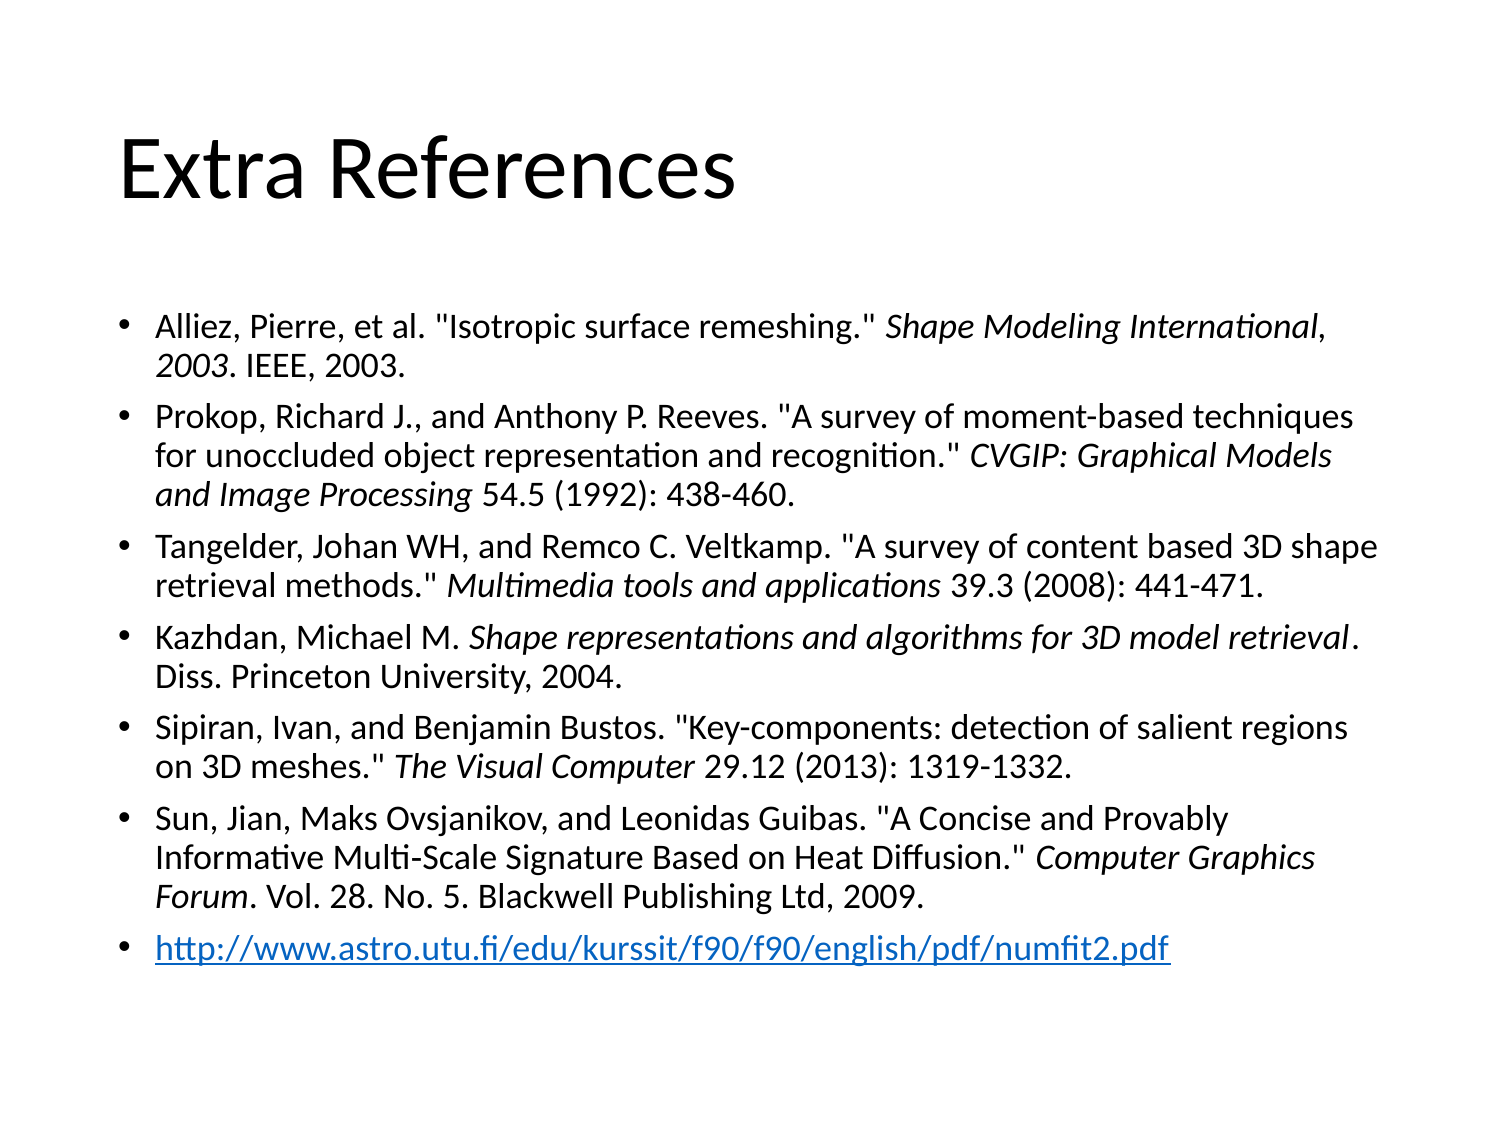

# Extra References
Alliez, Pierre, et al. "Isotropic surface remeshing." Shape Modeling International, 2003. IEEE, 2003.
Prokop, Richard J., and Anthony P. Reeves. "A survey of moment-based techniques for unoccluded object representation and recognition." CVGIP: Graphical Models and Image Processing 54.5 (1992): 438-460.
Tangelder, Johan WH, and Remco C. Veltkamp. "A survey of content based 3D shape retrieval methods." Multimedia tools and applications 39.3 (2008): 441-471.
Kazhdan, Michael M. Shape representations and algorithms for 3D model retrieval. Diss. Princeton University, 2004.
Sipiran, Ivan, and Benjamin Bustos. "Key-components: detection of salient regions on 3D meshes." The Visual Computer 29.12 (2013): 1319-1332.
Sun, Jian, Maks Ovsjanikov, and Leonidas Guibas. "A Concise and Provably Informative Multi‐Scale Signature Based on Heat Diffusion." Computer Graphics Forum. Vol. 28. No. 5. Blackwell Publishing Ltd, 2009.
http://www.astro.utu.fi/edu/kurssit/f90/f90/english/pdf/numfit2.pdf